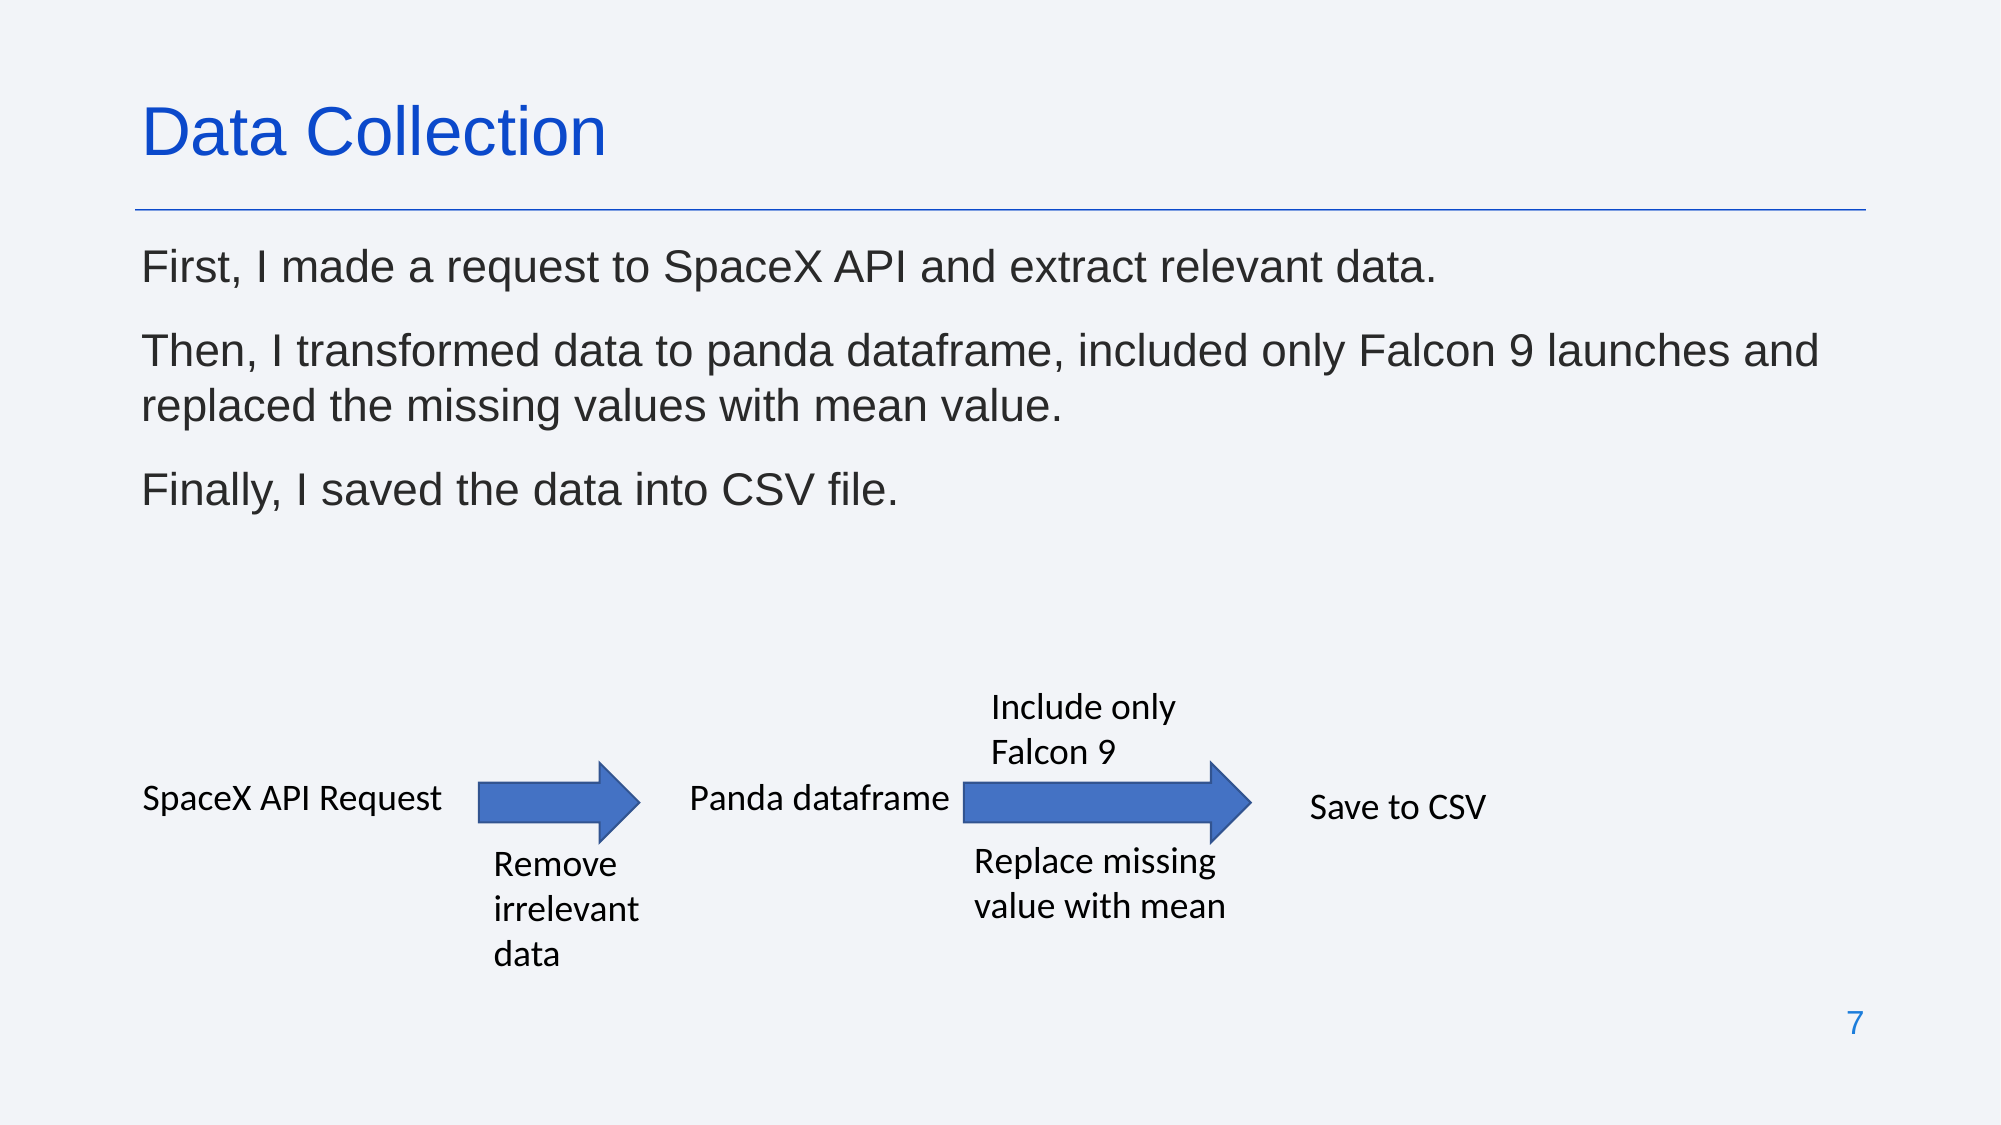

Data Collection
First, I made a request to SpaceX API and extract relevant data.
Then, I transformed data to panda dataframe, included only Falcon 9 launches and replaced the missing values with mean value.
Finally, I saved the data into CSV file.

Include only Falcon 9

SpaceX API Request
Panda dataframe
Save to CSV
Replace missing value with mean
Remove irrelevant data
7